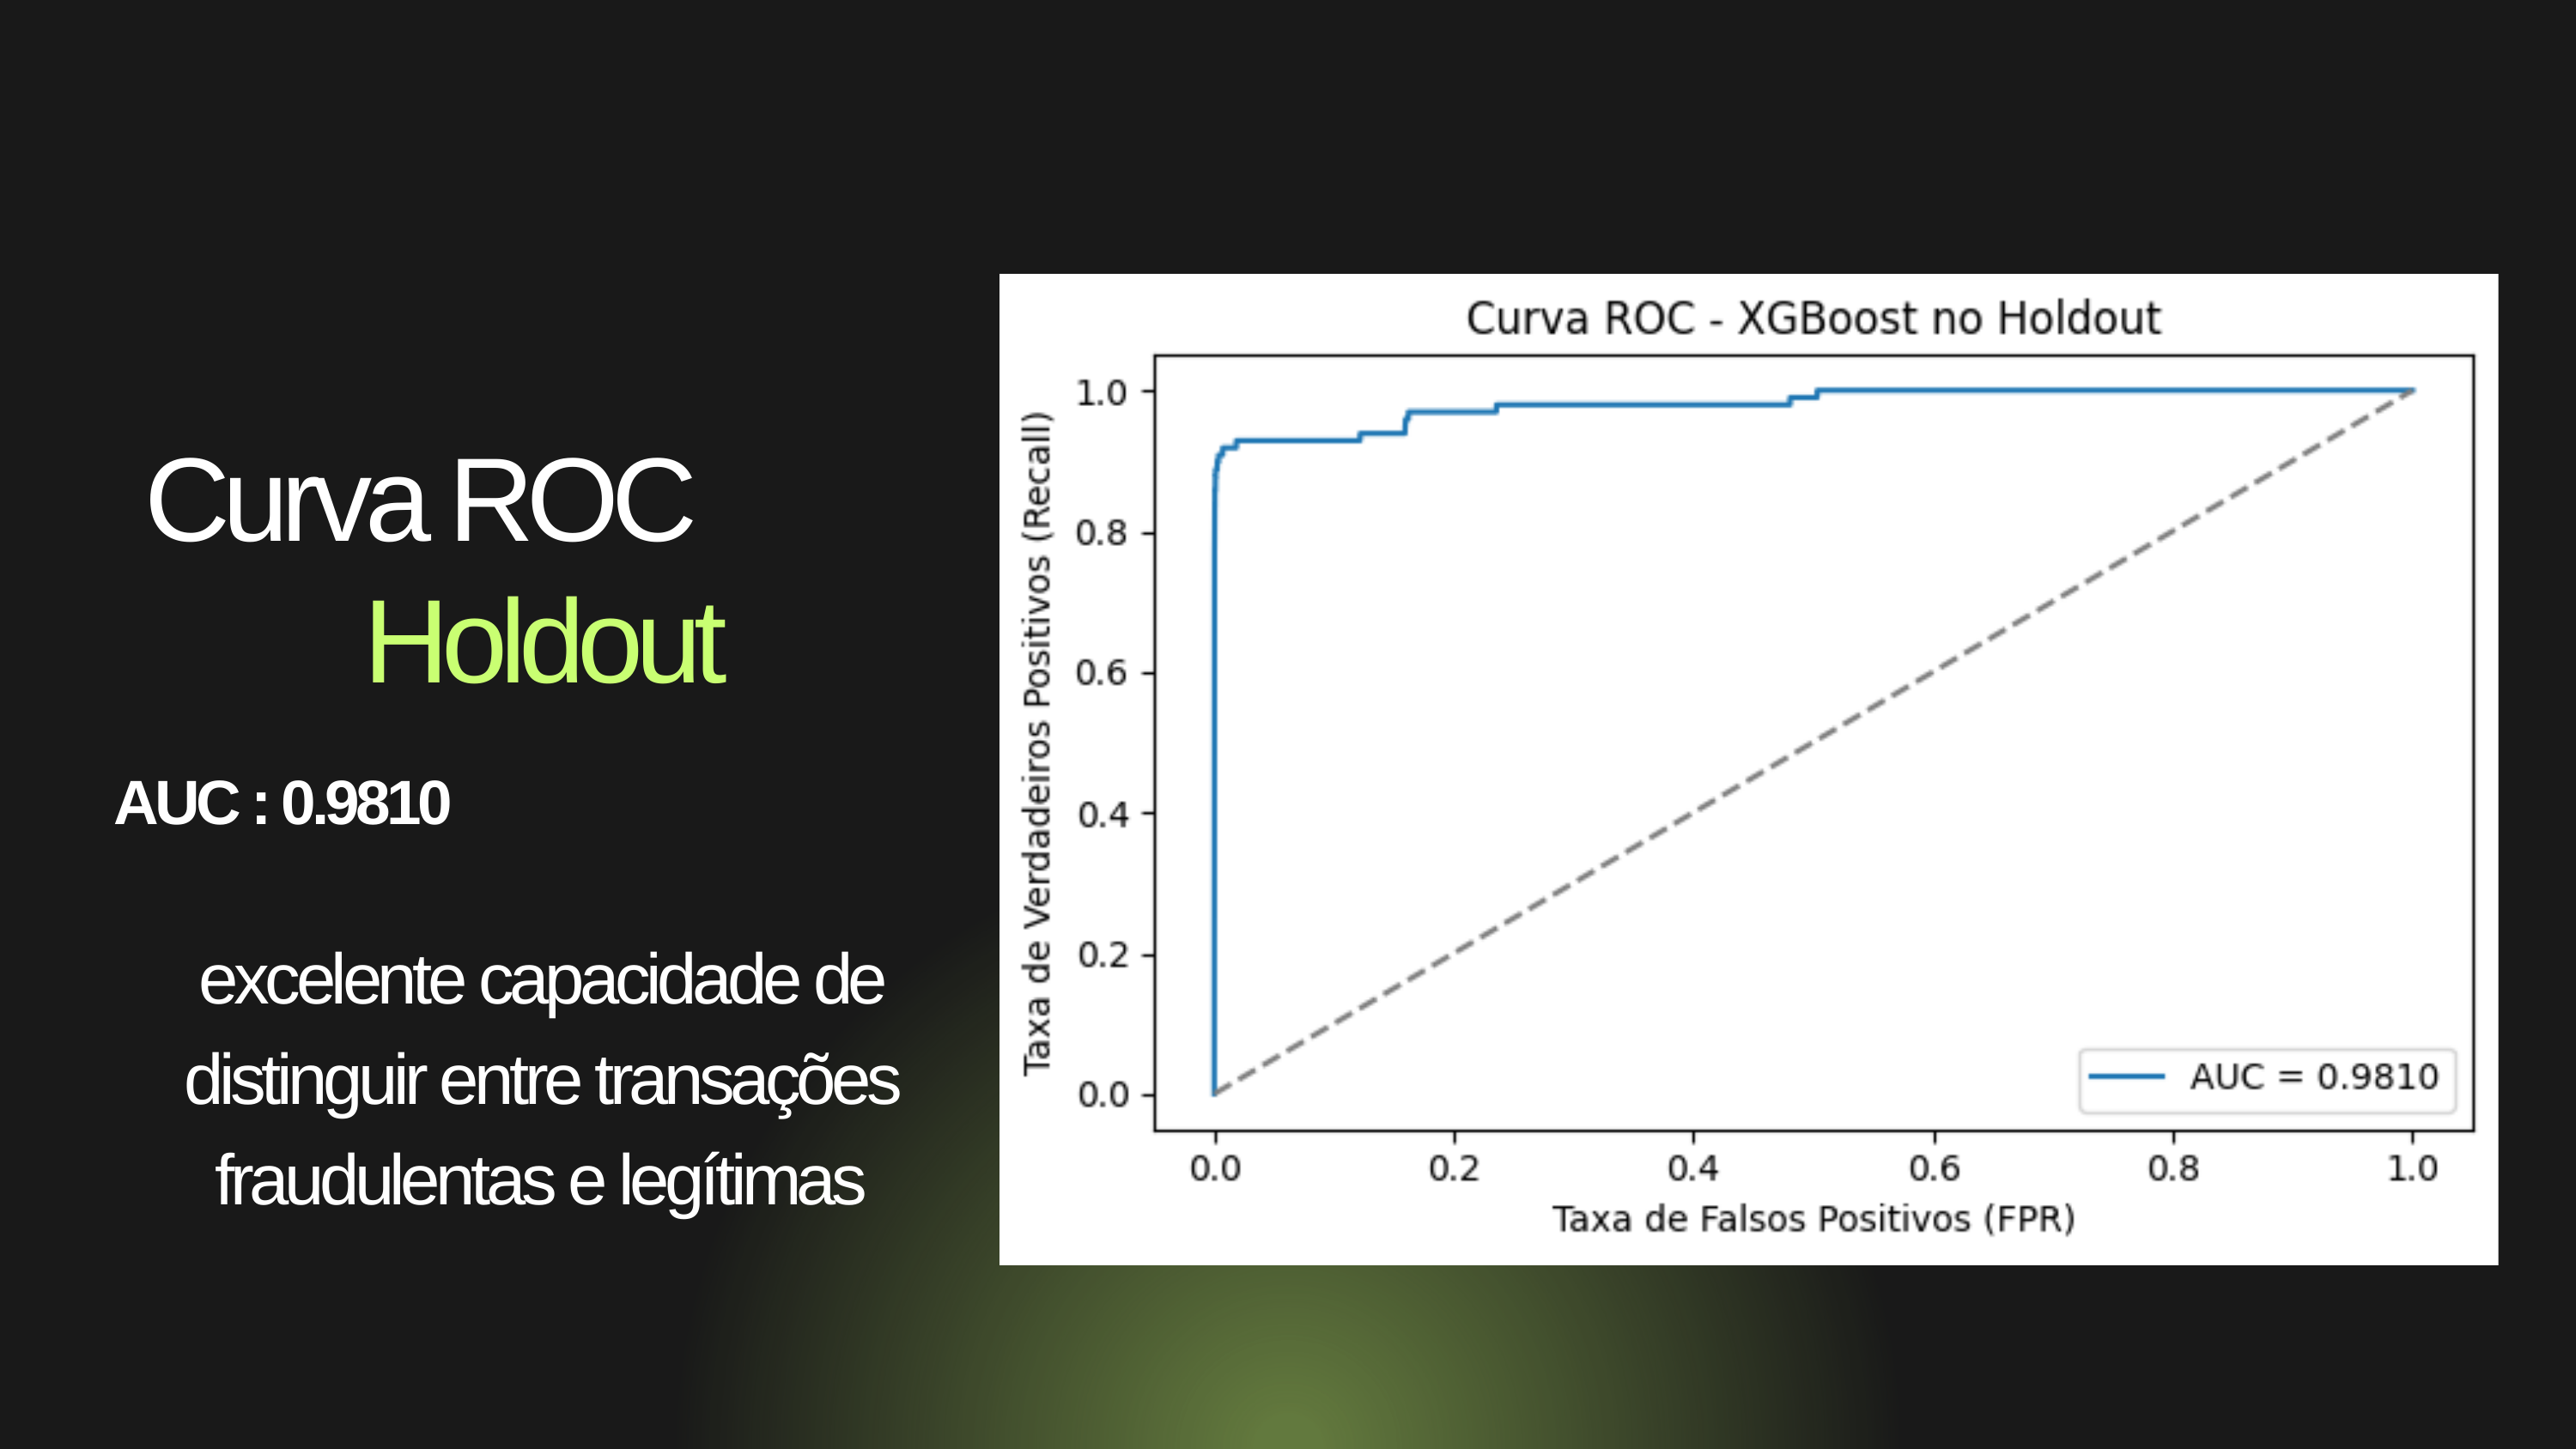

Curva ROC
Holdout

AUC : 0.9810
excelente capacidade de distinguir entre transações fraudulentas e legítimas